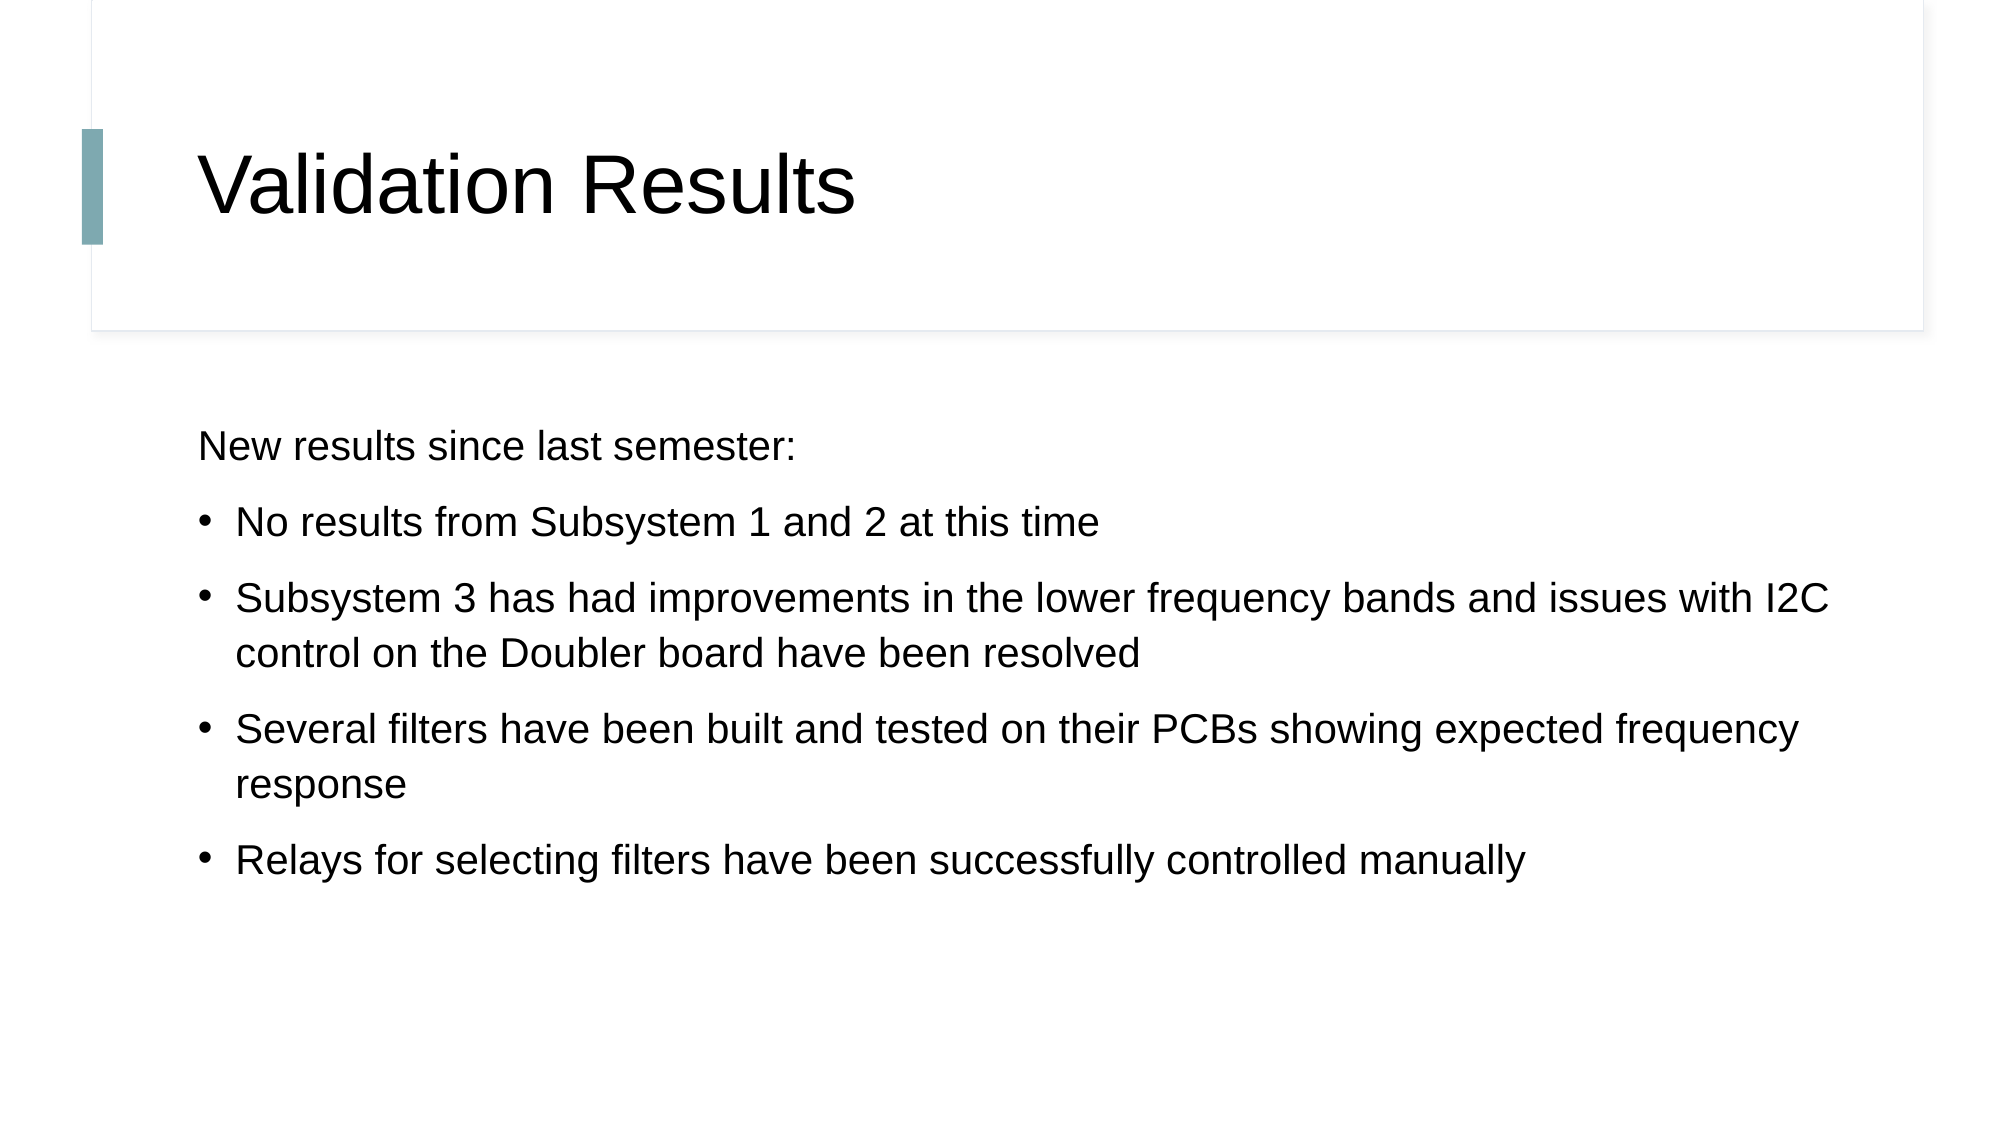

# Validation Results
New results since last semester:
No results from Subsystem 1 and 2 at this time
Subsystem 3 has had improvements in the lower frequency bands and issues with I2C control on the Doubler board have been resolved
Several filters have been built and tested on their PCBs showing expected frequency response
Relays for selecting filters have been successfully controlled manually